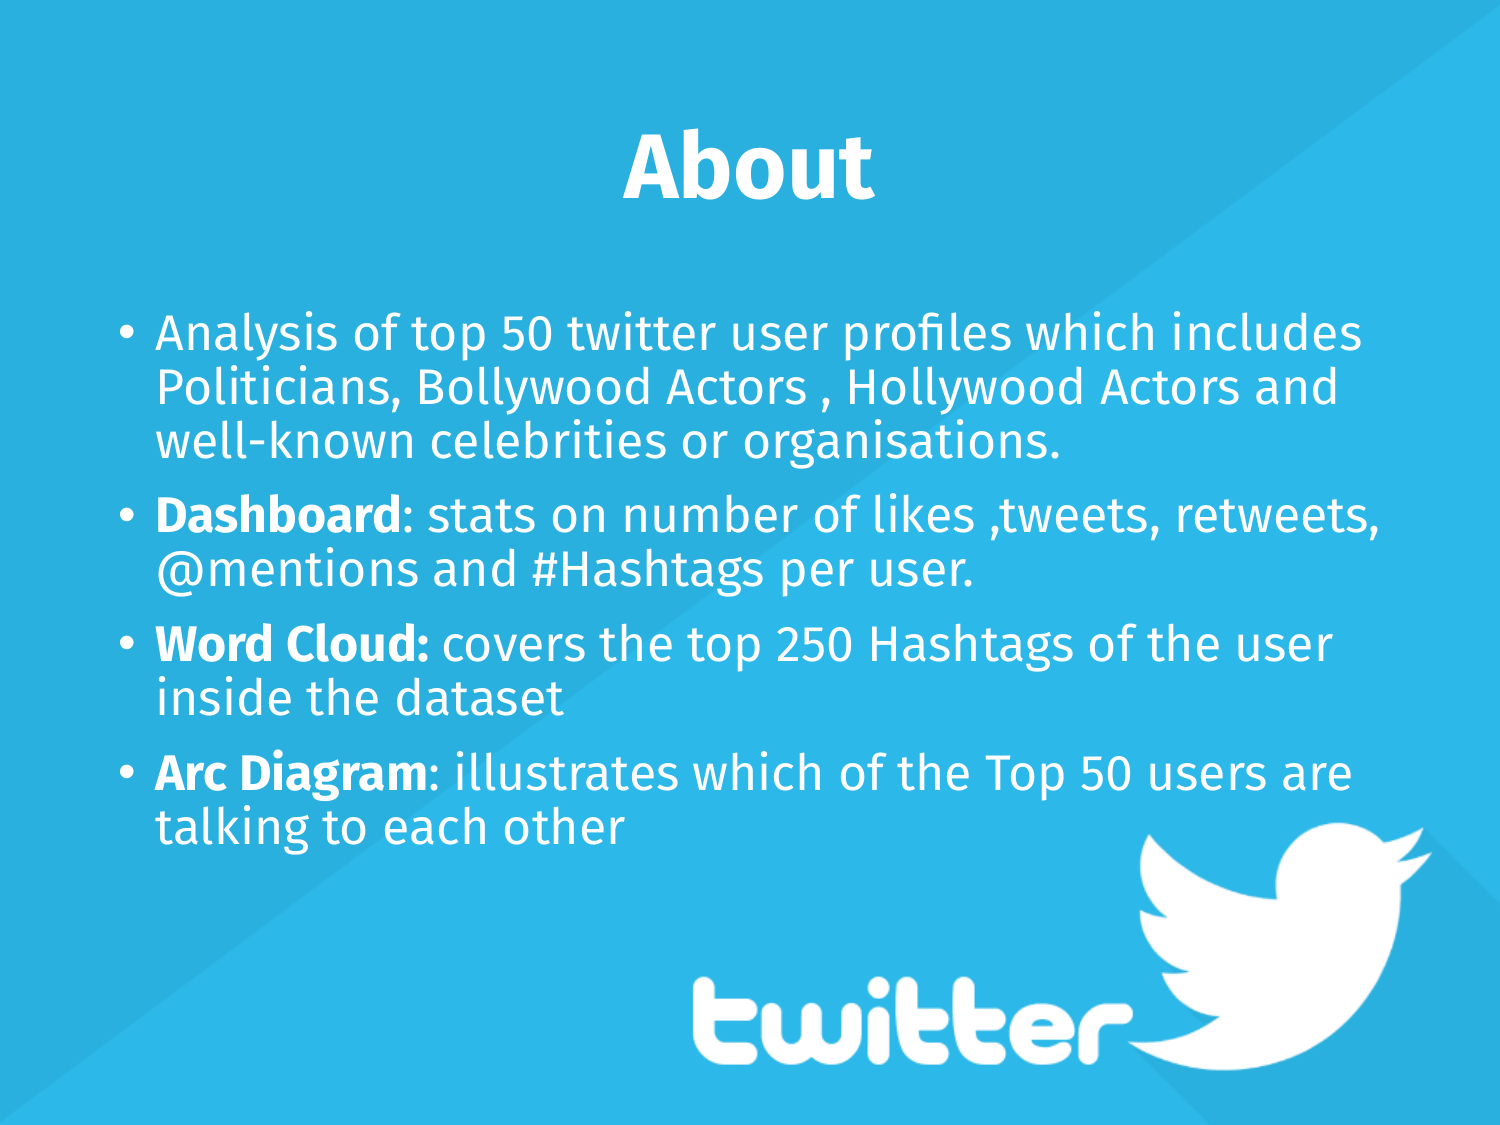

# About
Analysis of top 50 twitter user profiles which includes Politicians, Bollywood Actors , Hollywood Actors and well-known celebrities or organisations.
Dashboard: stats on number of likes ,tweets, retweets, @mentions and #Hashtags per user.
Word Cloud: covers the top 250 Hashtags of the user inside the dataset
Arc Diagram: illustrates which of the Top 50 users are talking to each other